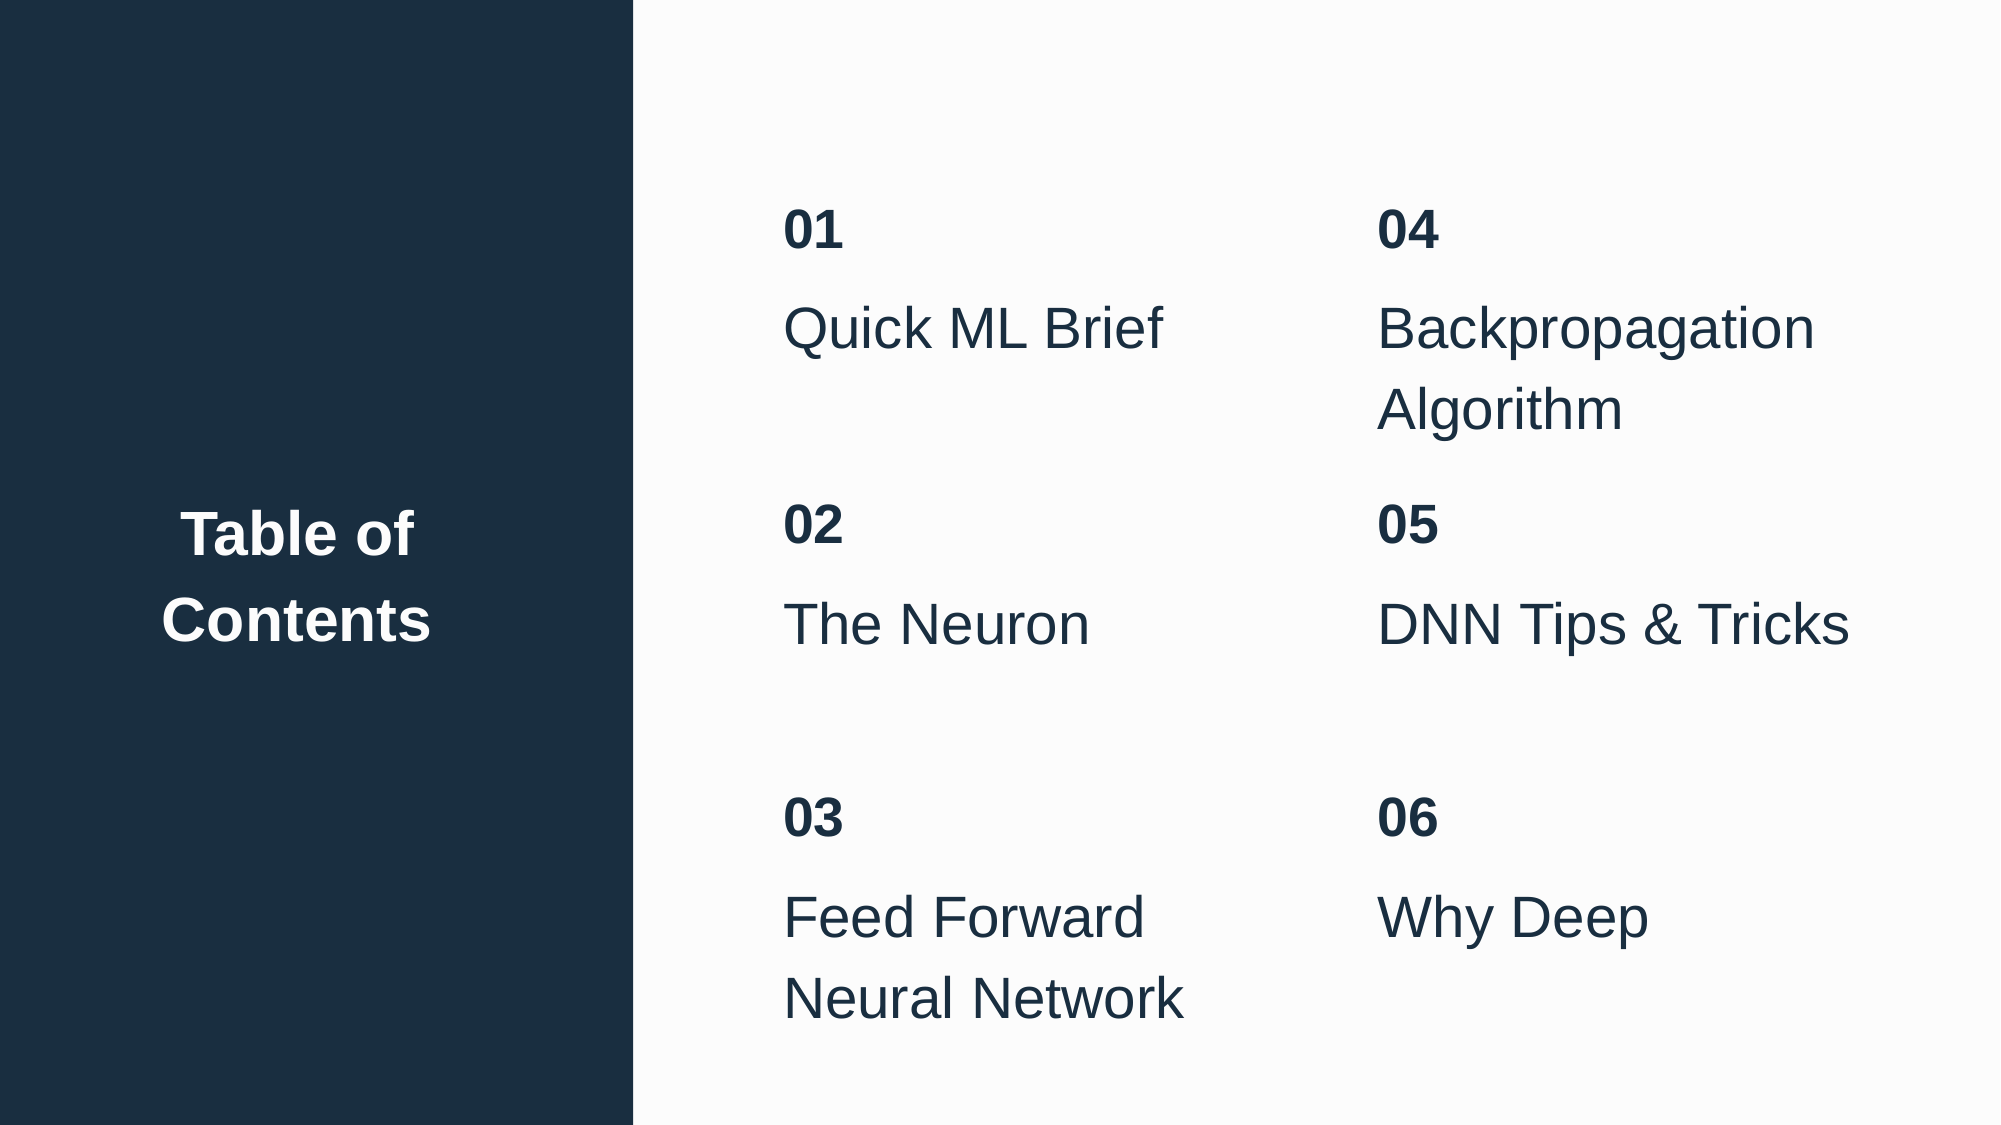

01
04
Quick ML Brief

Backpropagation Algorithm
# Table of Contents
02
05
The Neuron

DNN Tips & Tricks
03
06
Feed Forward Neural Network

Why Deep